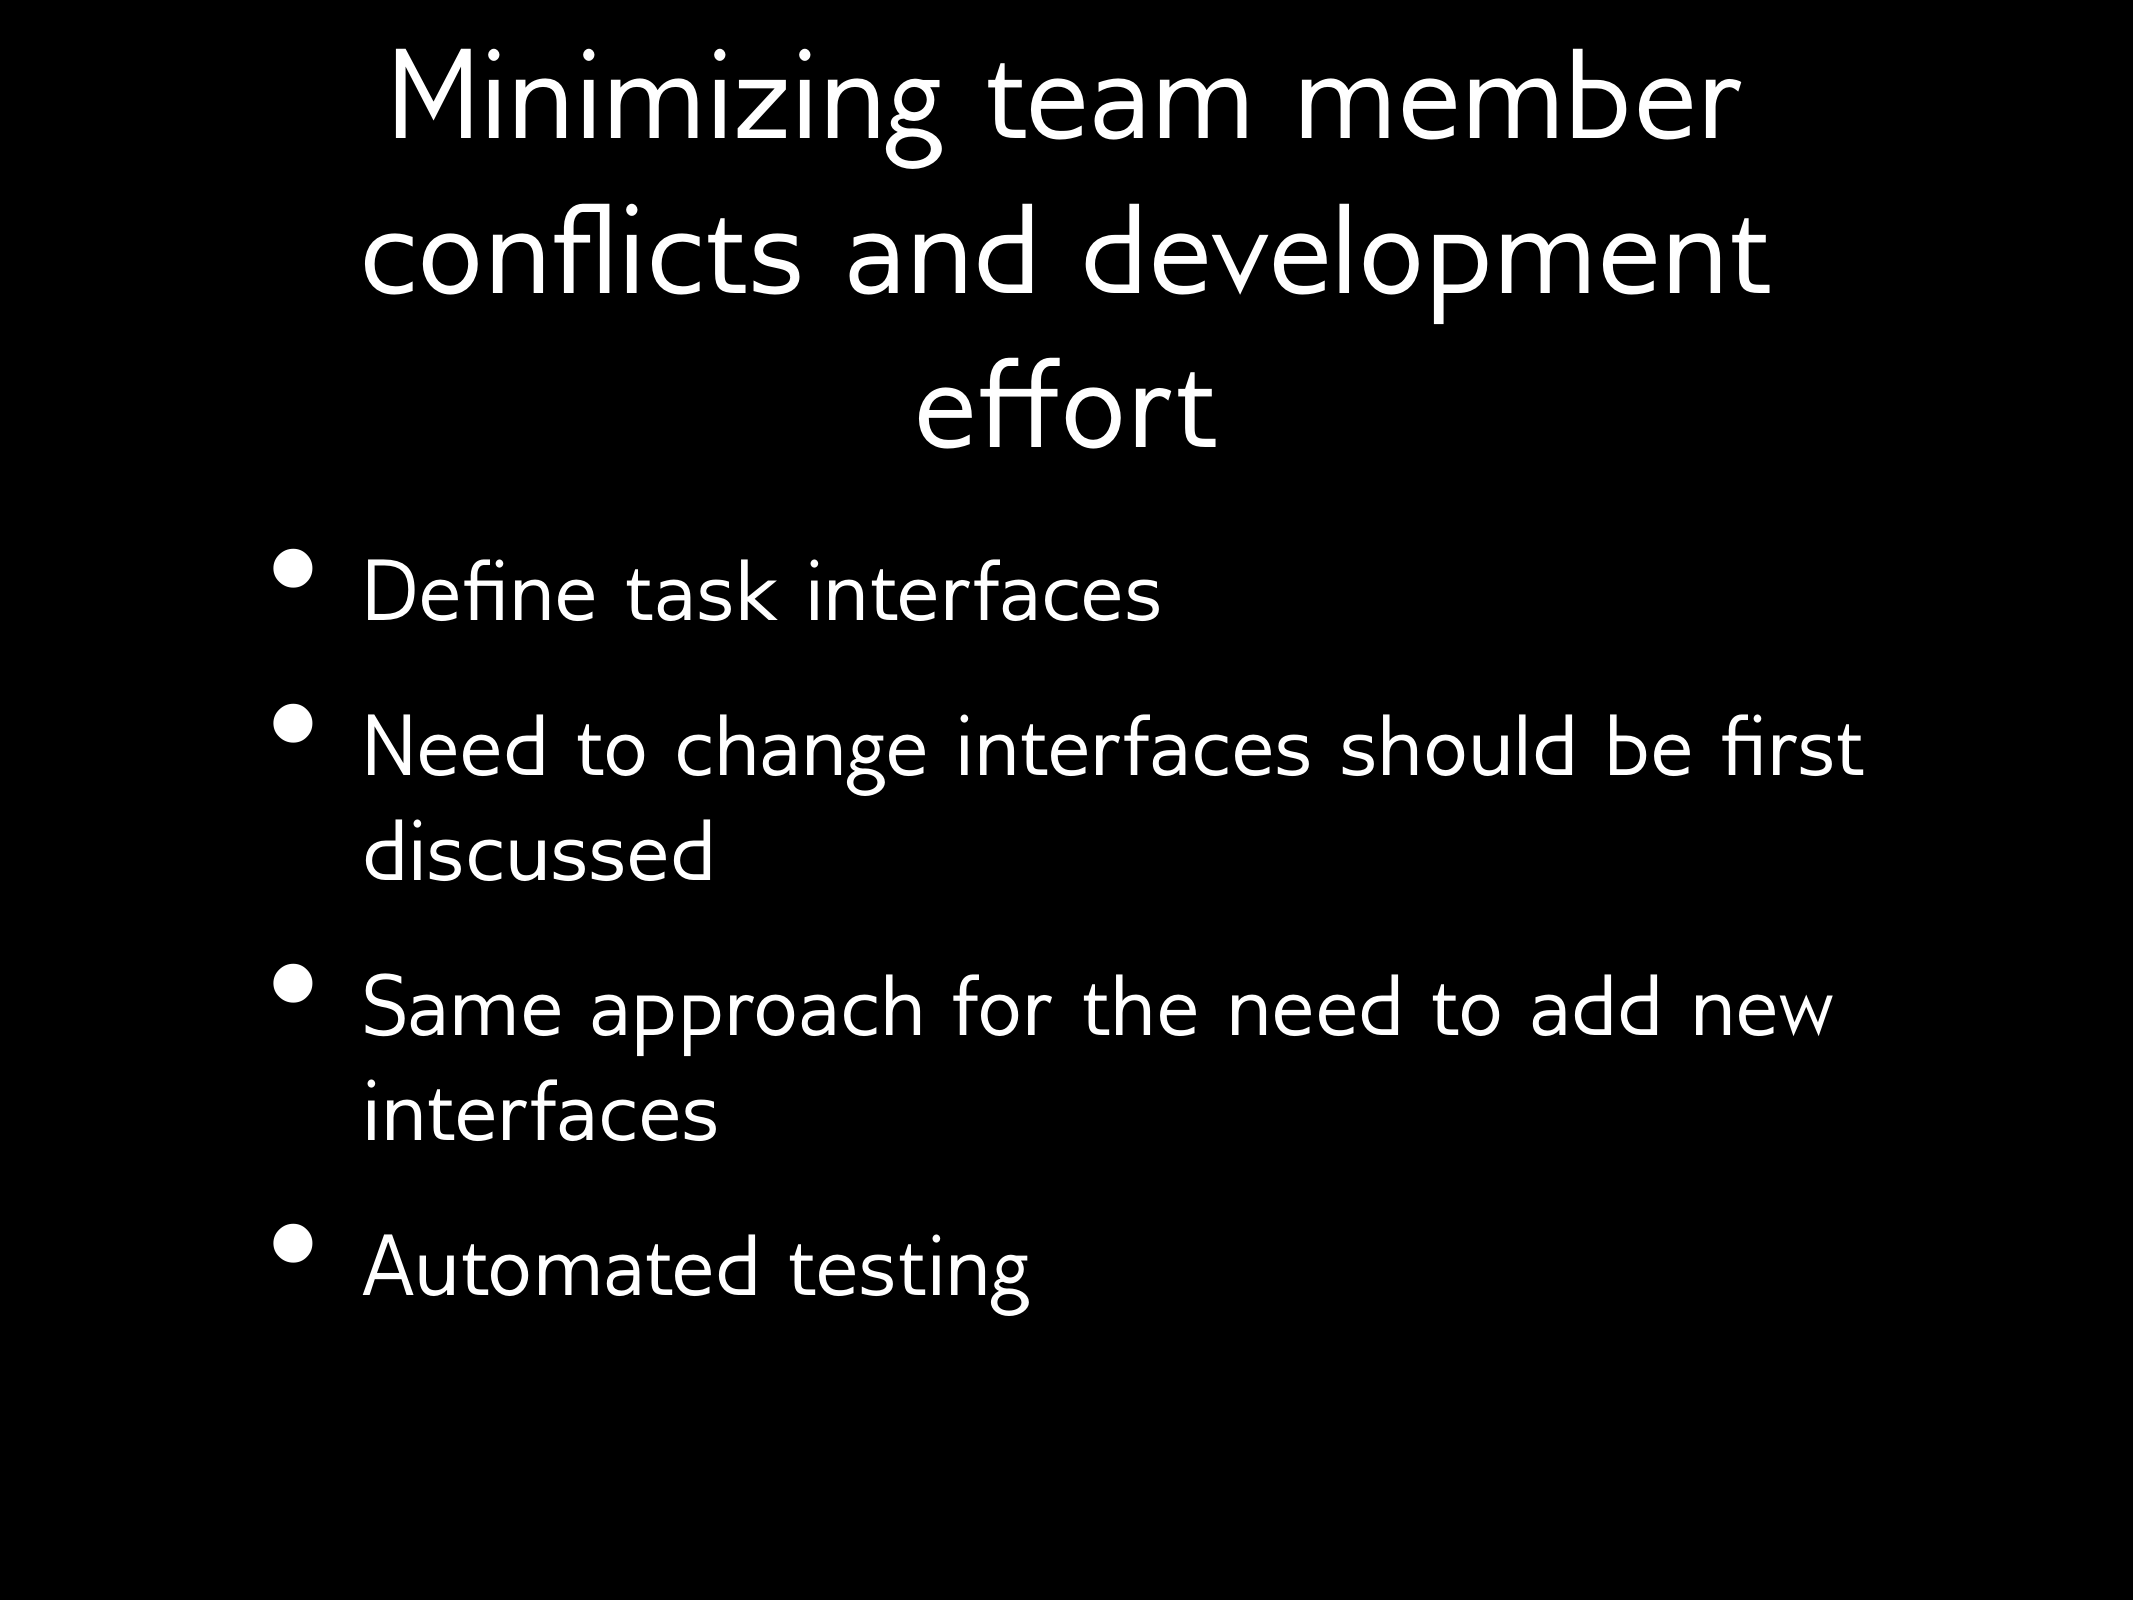

# Minimizing team member conflicts and development effort
Define task interfaces
Need to change interfaces should be first discussed
Same approach for the need to add new interfaces
Automated testing